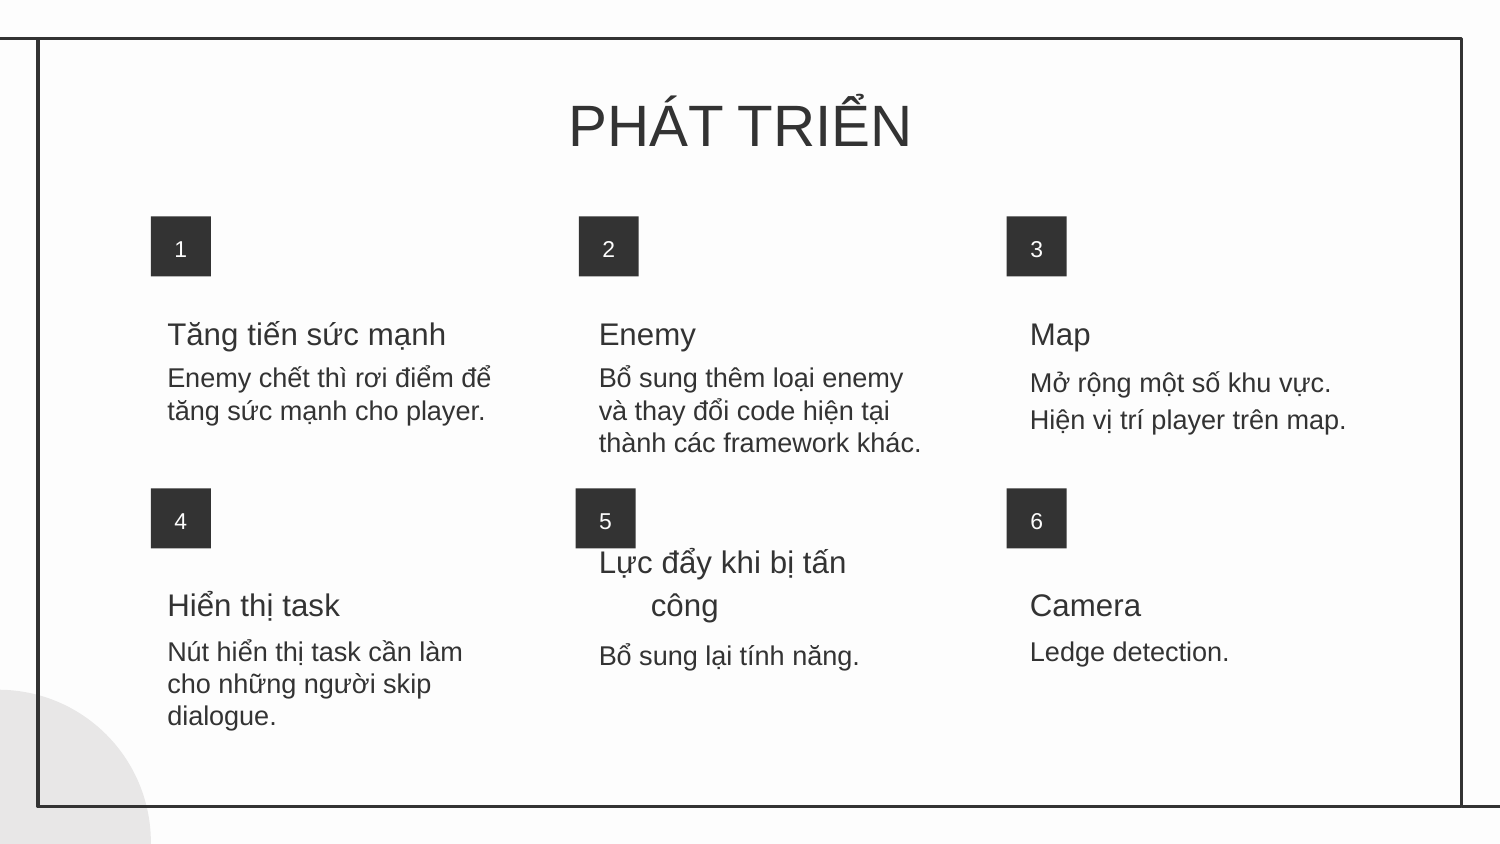

# PHÁT TRIỂN
1
2
3
Tăng tiến sức mạnh
Enemy
Map
Enemy chết thì rơi điểm để tăng sức mạnh cho player.
Bổ sung thêm loại enemy và thay đổi code hiện tại thành các framework khác.
Mở rộng một số khu vực.
Hiện vị trí player trên map.
4
5
6
Hiển thị task
Lực đẩy khi bị tấn công
Camera
Nút hiển thị task cần làm cho những người skip dialogue.
Bổ sung lại tính năng.
Ledge detection.